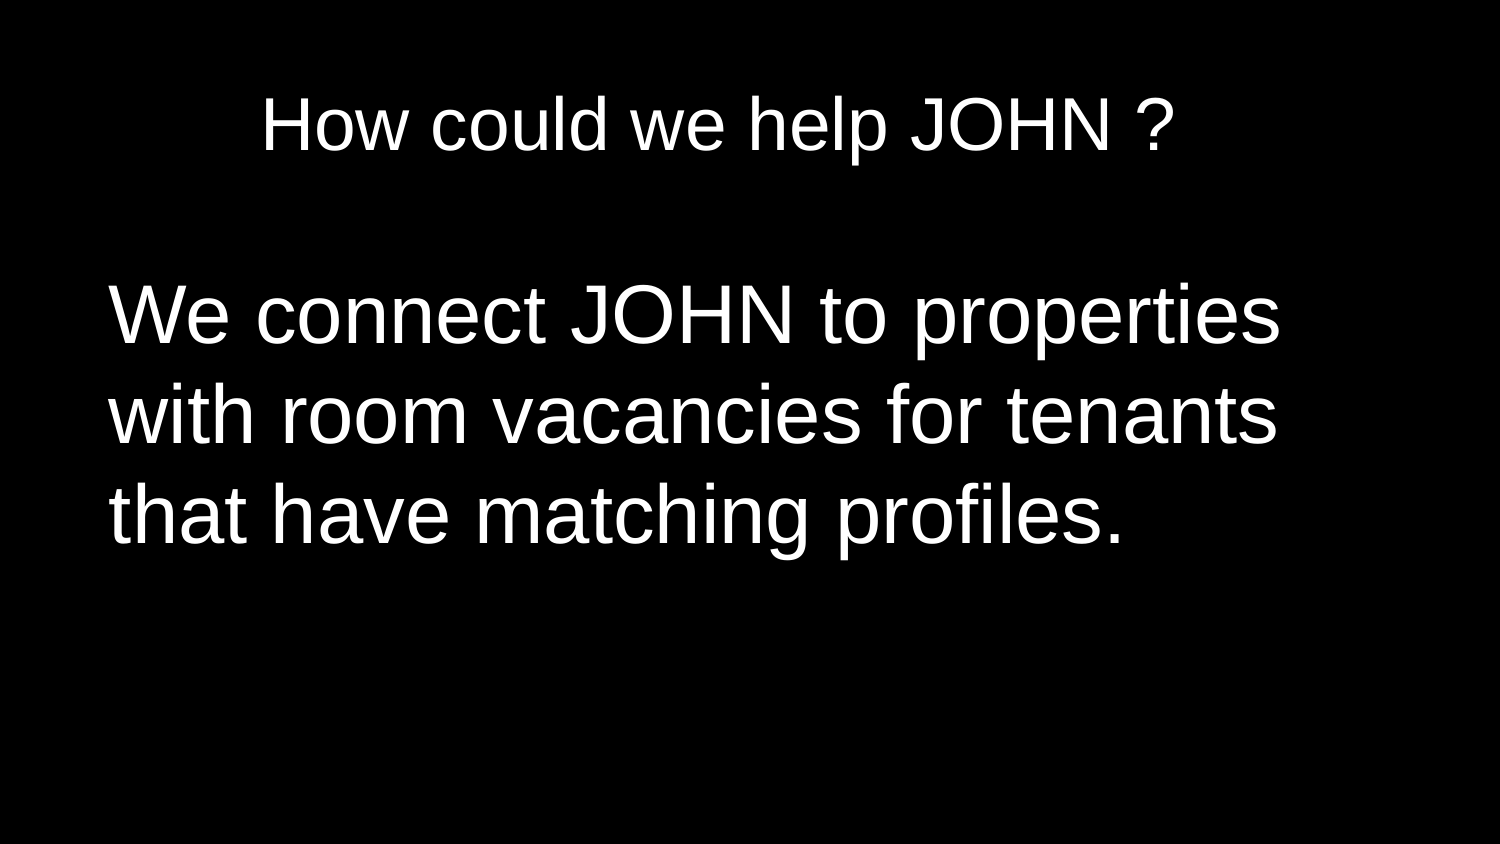

# How could we help JOHN ?
We connect JOHN to properties with room vacancies for tenants that have matching profiles.